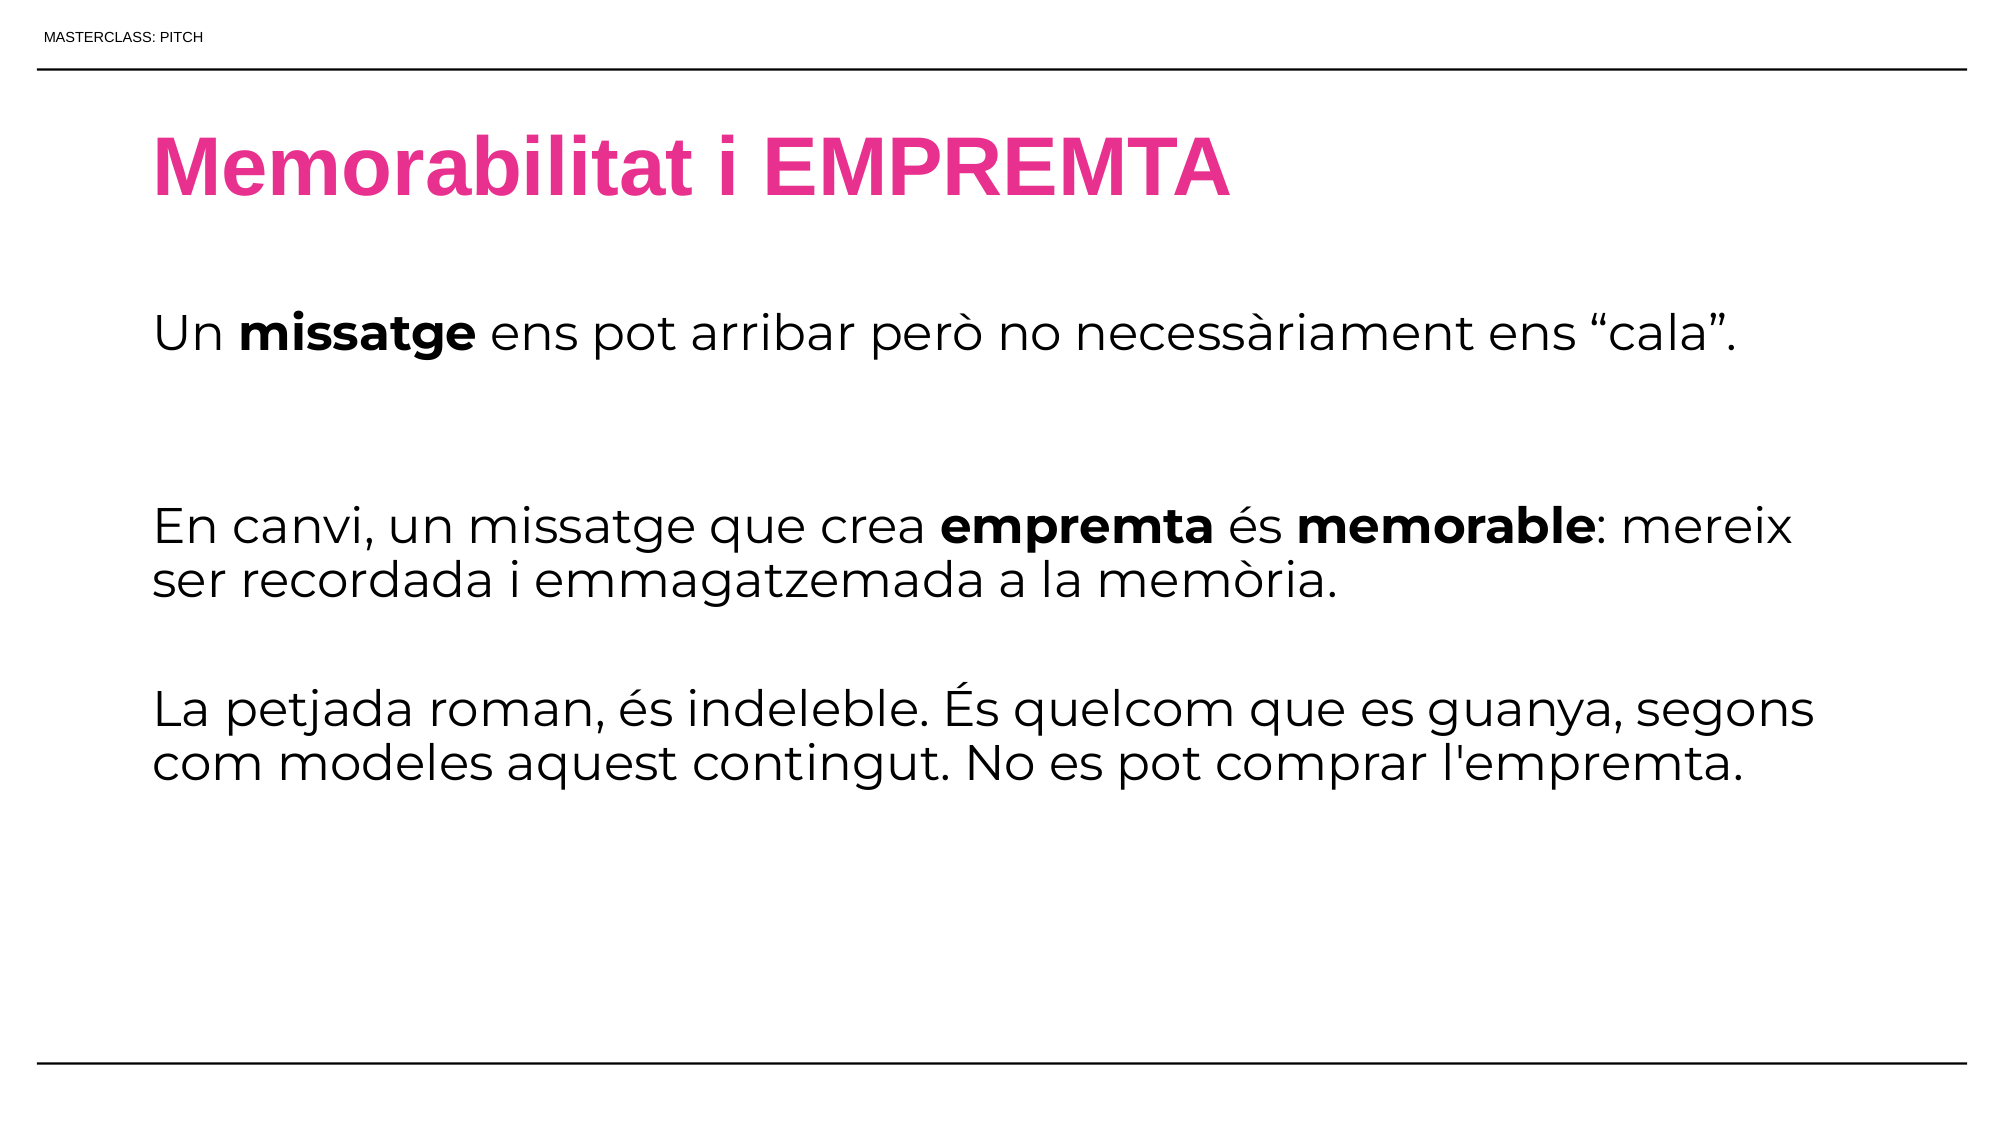

MASTERCLASS: PITCH
# Memorabilitat i EMPREMTA

Un missatge ens pot arribar però no necessàriament ens “cala”.

En canvi, un missatge que crea empremta és memorable: mereix ser recordada i emmagatzemada a la memòria.

La petjada roman, és indeleble. És quelcom que es guanya, segons com modeles aquest contingut. No es pot comprar l'empremta.